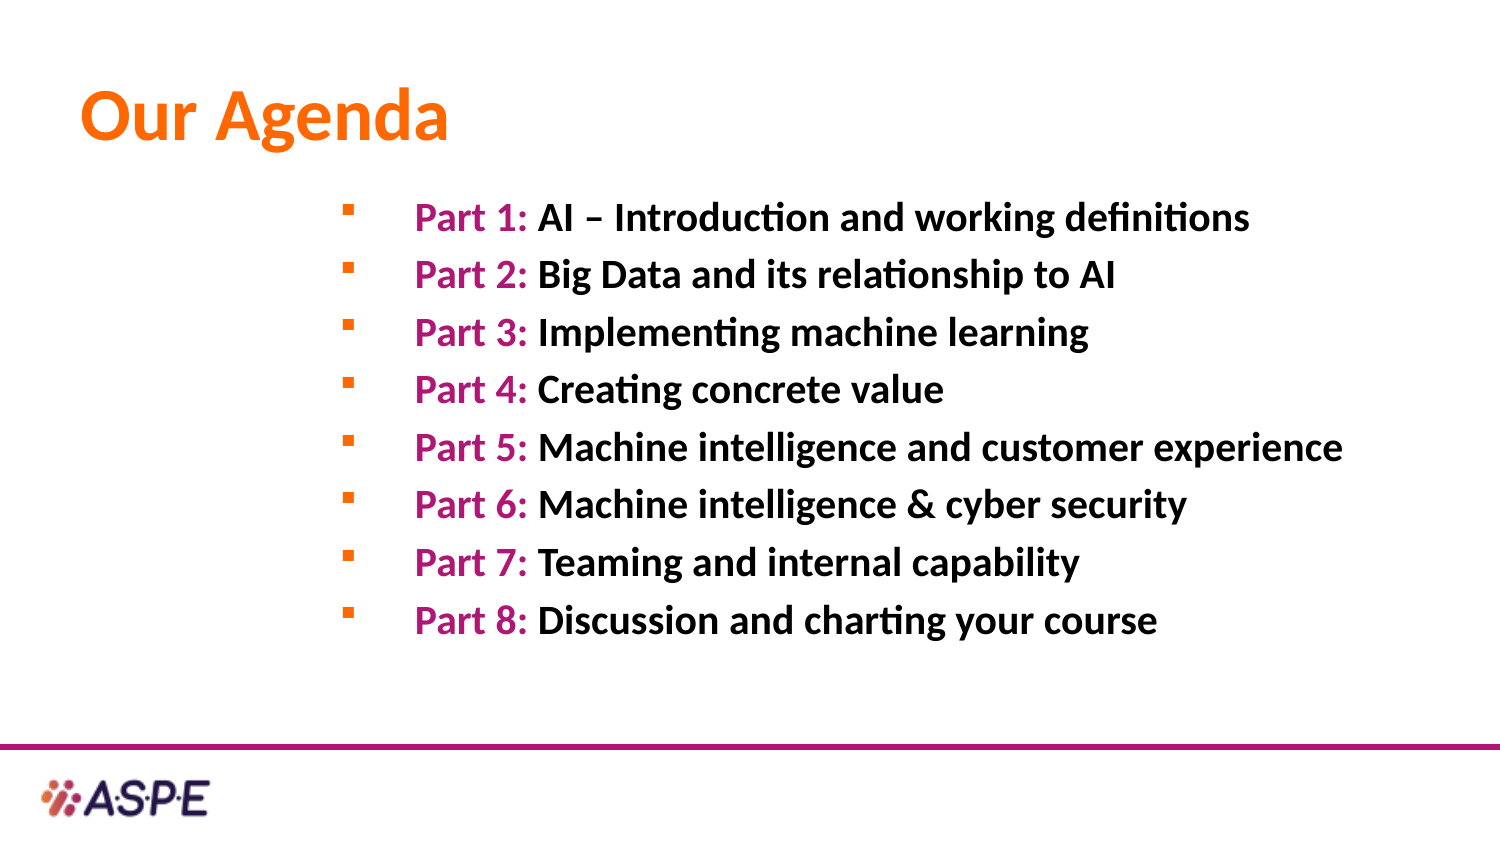

# Our Agenda
Part 1: AI – Introduction and working definitions
Part 2: Big Data and its relationship to AI
Part 3: Implementing machine learning
Part 4: Creating concrete value
Part 5: Machine intelligence and customer experience
Part 6: Machine intelligence & cyber security
Part 7: Teaming and internal capability
Part 8: Discussion and charting your course